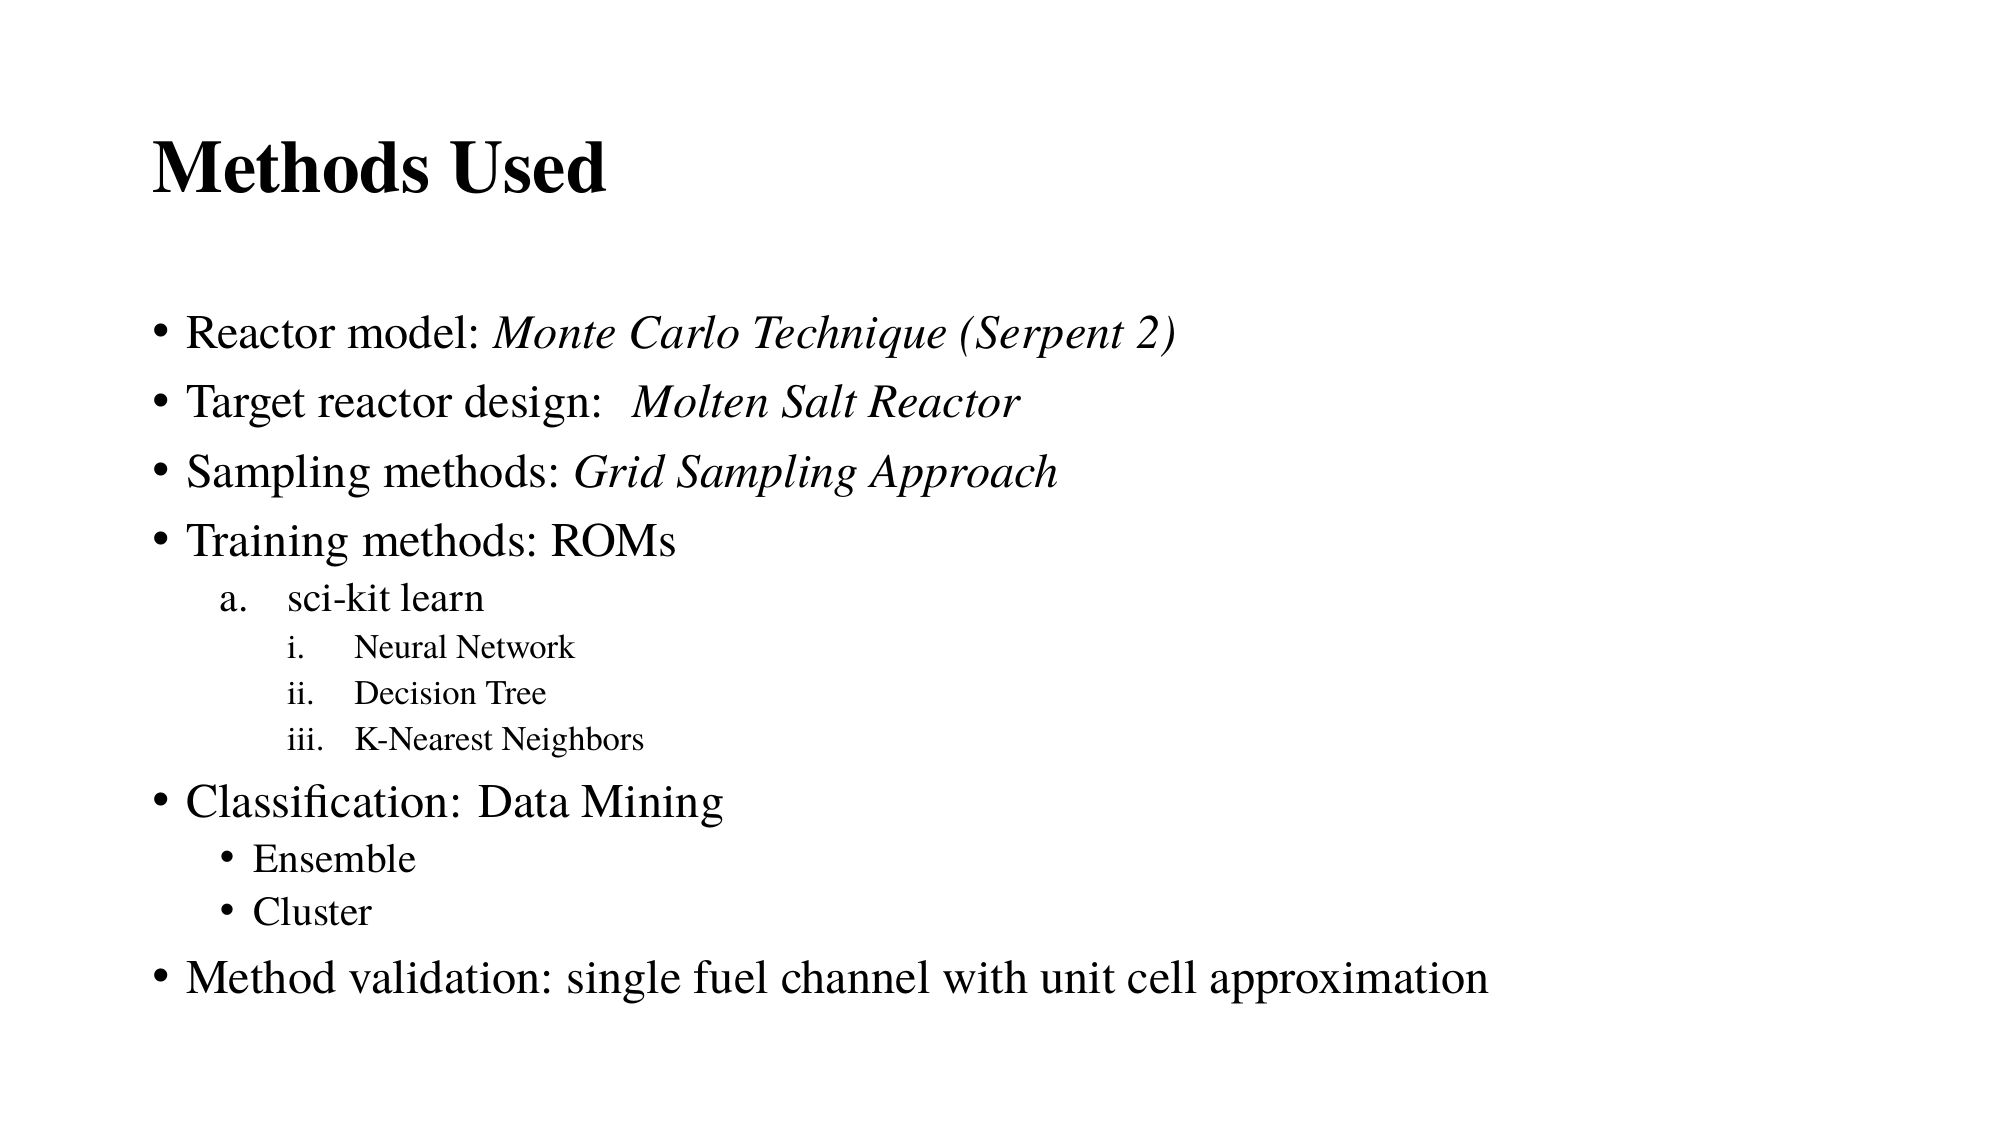

# Methods Used
Reactor model: Monte Carlo Technique (Serpent 2)
Target reactor design:  Molten Salt Reactor
Sampling methods: Grid Sampling Approach
Training methods: ROMs
sci-kit learn
Neural Network
Decision Tree
K-Nearest Neighbors
Classification: Data Mining
Ensemble
Cluster
Method validation: single fuel channel with unit cell approximation